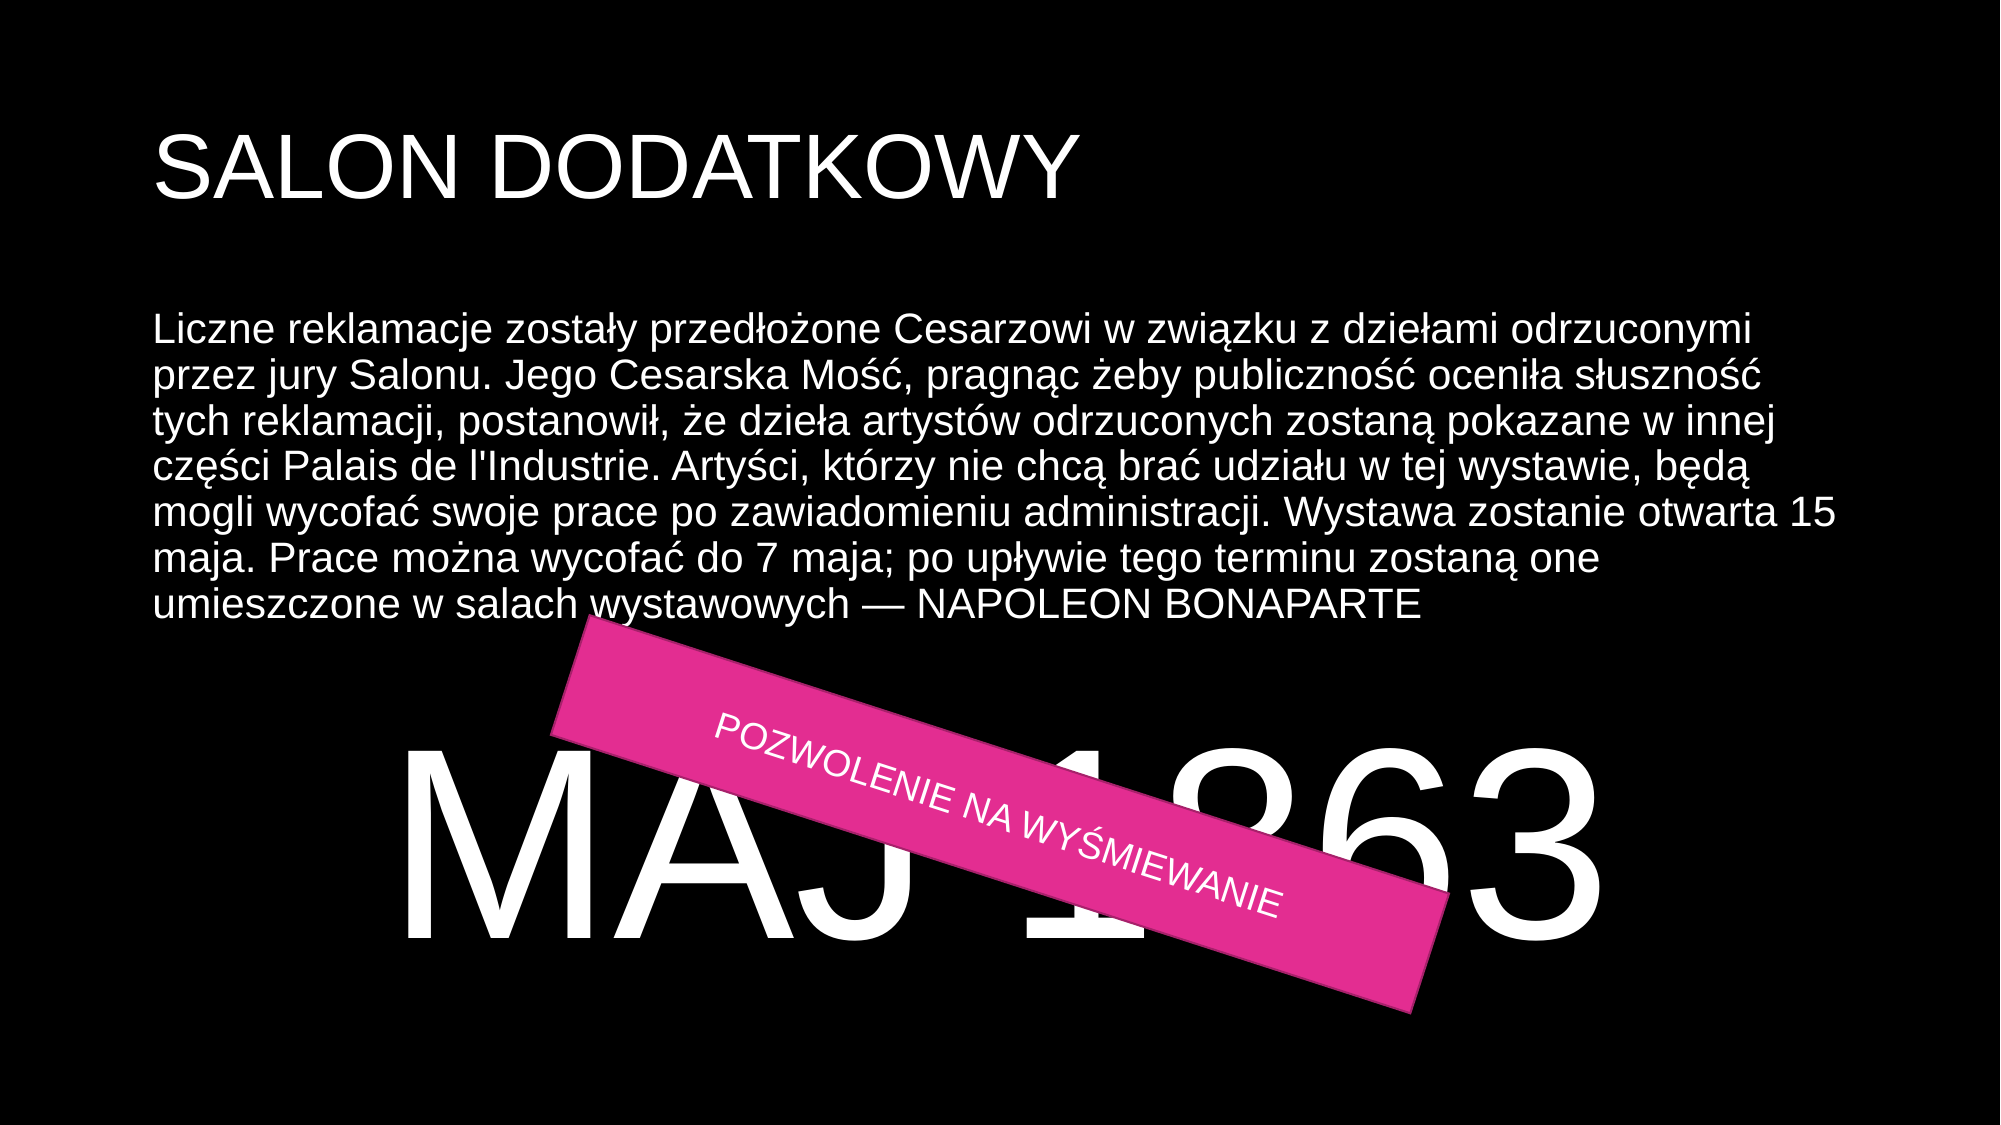

# SALON DODATKOWY
Liczne reklamacje zostały przedłożone Cesarzowi w związku z dziełami odrzuconymi przez jury Salonu. Jego Cesarska Mość, pragnąc żeby publiczność oceniła słuszność tych reklamacji, postanowił, że dzieła artystów odrzuconych zostaną pokazane w innej części Palais de l'Industrie. Artyści, którzy nie chcą brać udziału w tej wystawie, będą mogli wycofać swoje prace po zawiadomieniu administracji. Wystawa zostanie otwarta 15 maja. Prace można wycofać do 7 maja; po upływie tego terminu zostaną one umieszczone w salach wystawowych — NAPOLEON BONAPARTE

MAJ 1863
POZWOLENIE NA WYŚMIEWANIE